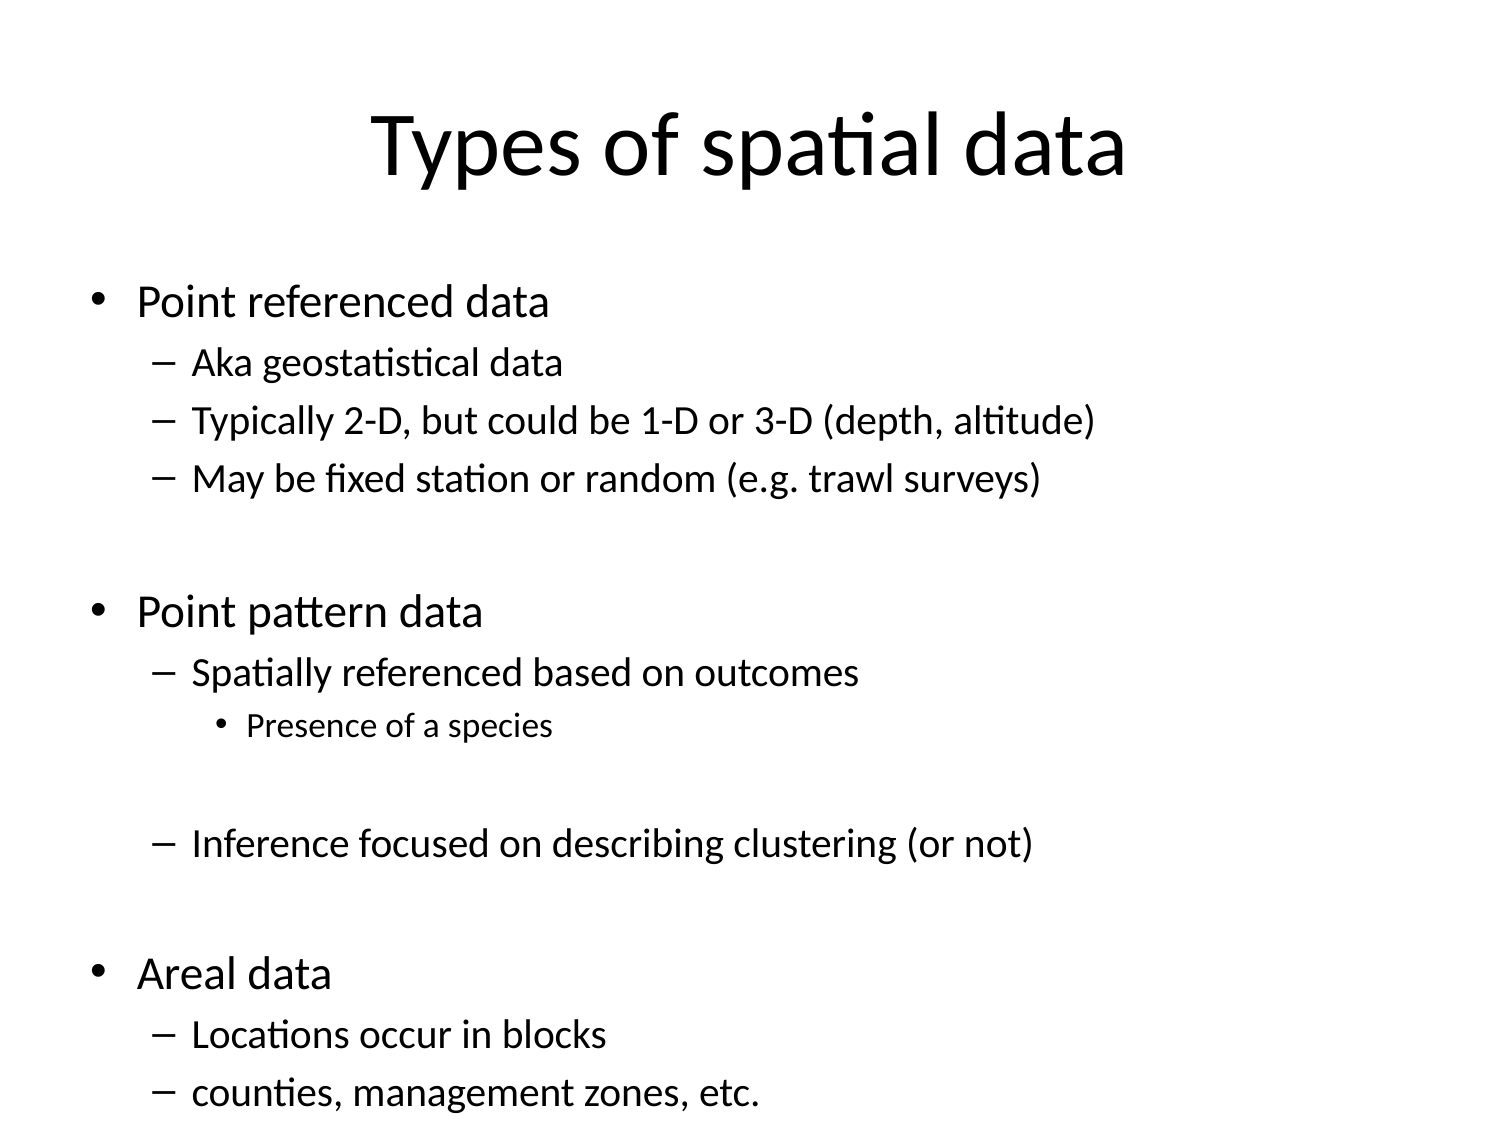

# Types of spatial data
Point referenced data
Aka geostatistical data
Typically 2-D, but could be 1-D or 3-D (depth, altitude)
May be fixed station or random (e.g. trawl surveys)

Point pattern data
Spatially referenced based on outcomes
Presence of a species

Inference focused on describing clustering (or not)

Areal data
Locations occur in blocks
counties, management zones, etc.